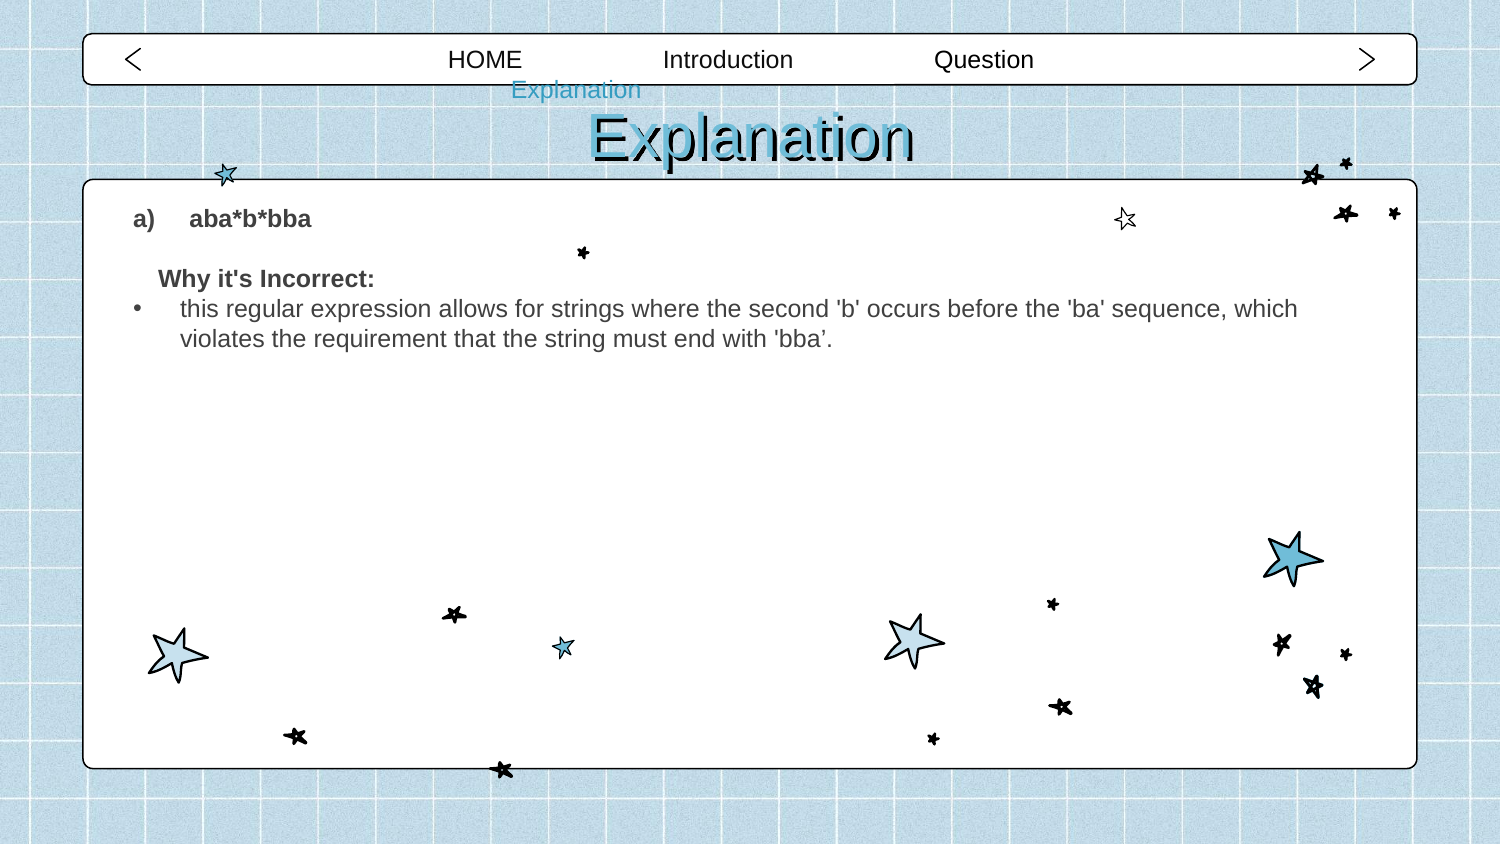

HOME                    Introduction                    Question                    Explanation

# Explanation

aba*b*bba

Why it's Incorrect:
this regular expression allows for strings where the second 'b' occurs before the 'ba' sequence, which violates the requirement that the string must end with 'bba’.